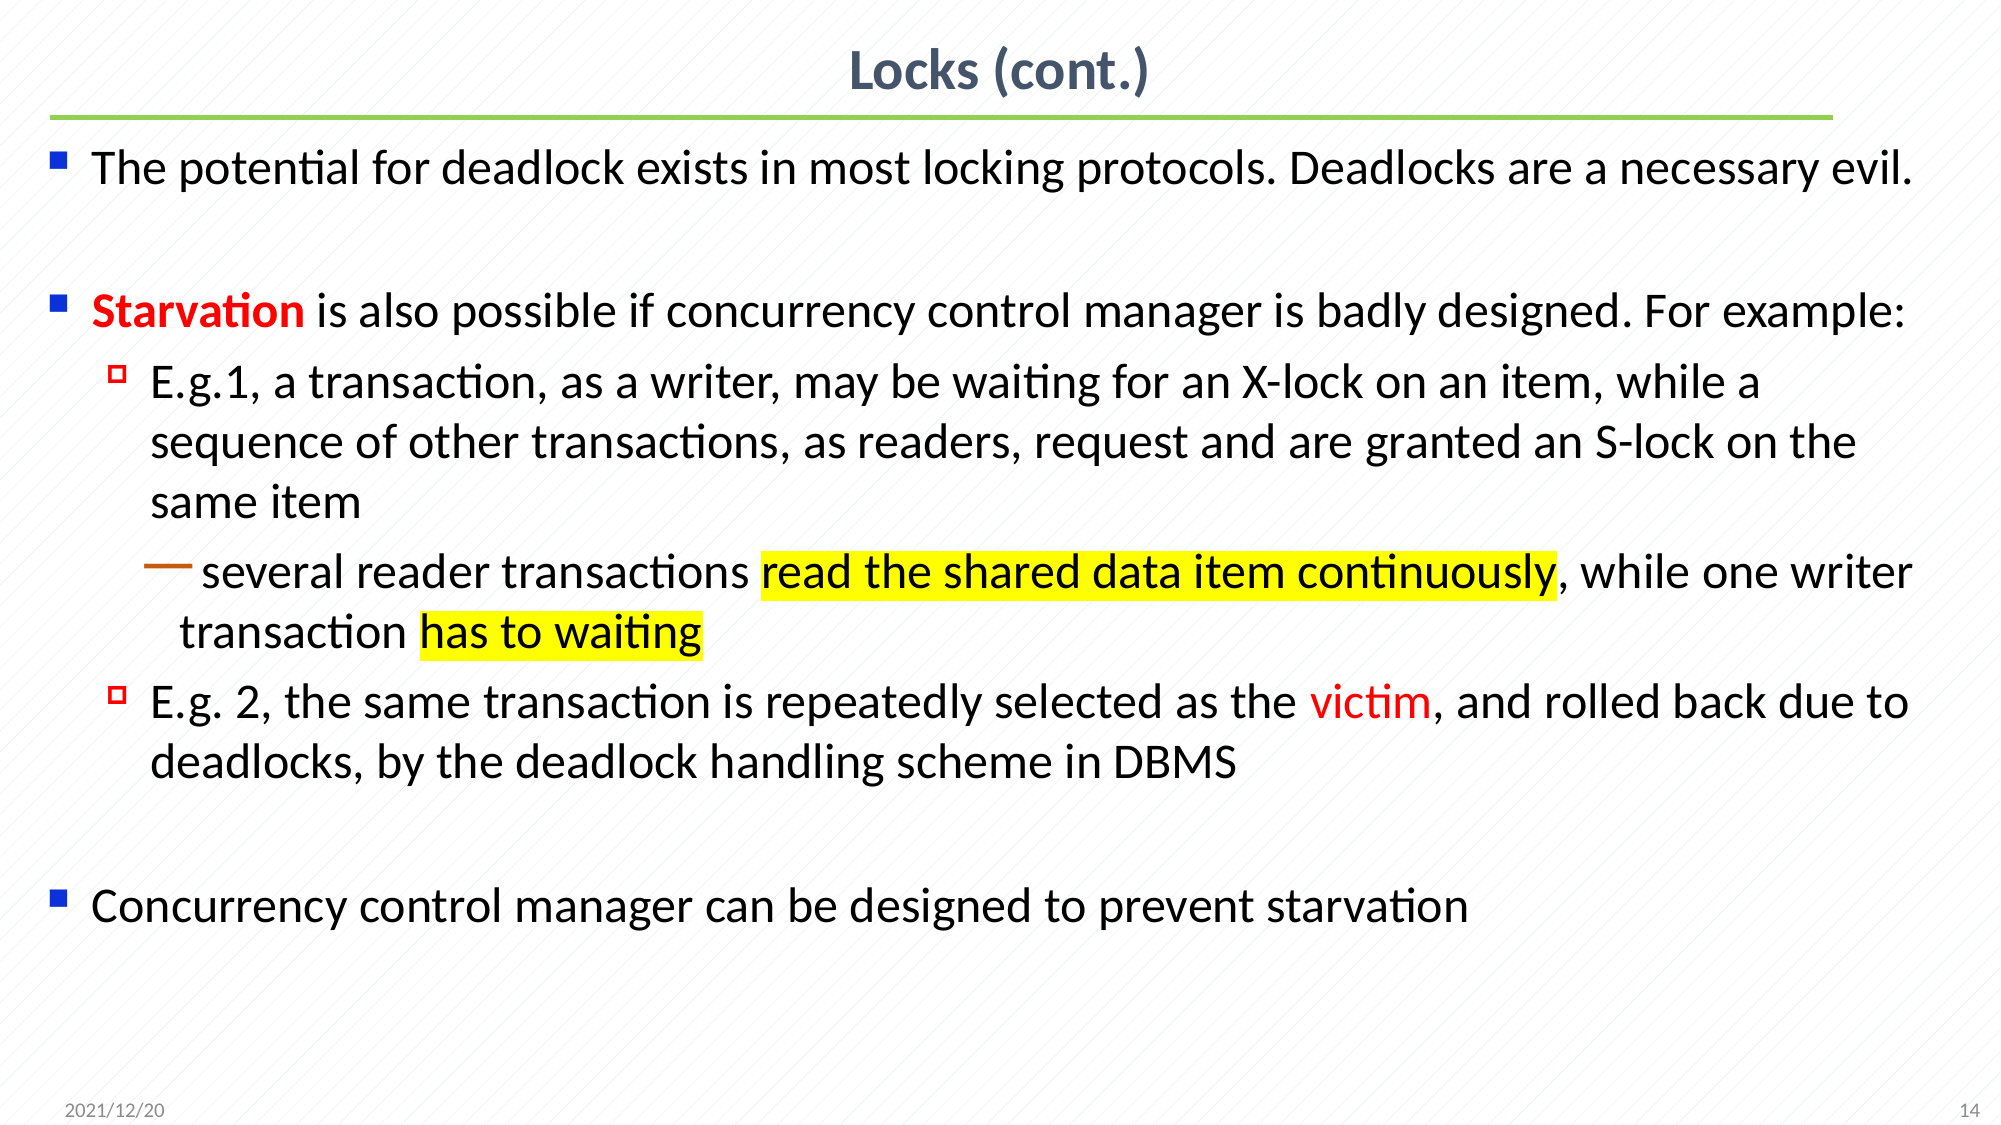

# Locks (cont.)
The potential for deadlock exists in most locking protocols. Deadlocks are a necessary evil.

Starvation is also possible if concurrency control manager is badly designed. For example:
E.g.1, a transaction, as a writer, may be waiting for an X-lock on an item, while a sequence of other transactions, as readers, request and are granted an S-lock on the same item
several reader transactions read the shared data item continuously, while one writer transaction has to waiting
E.g. 2, the same transaction is repeatedly selected as the victim, and rolled back due to deadlocks, by the deadlock handling scheme in DBMS

Concurrency control manager can be designed to prevent starvation

14
2021/12/20